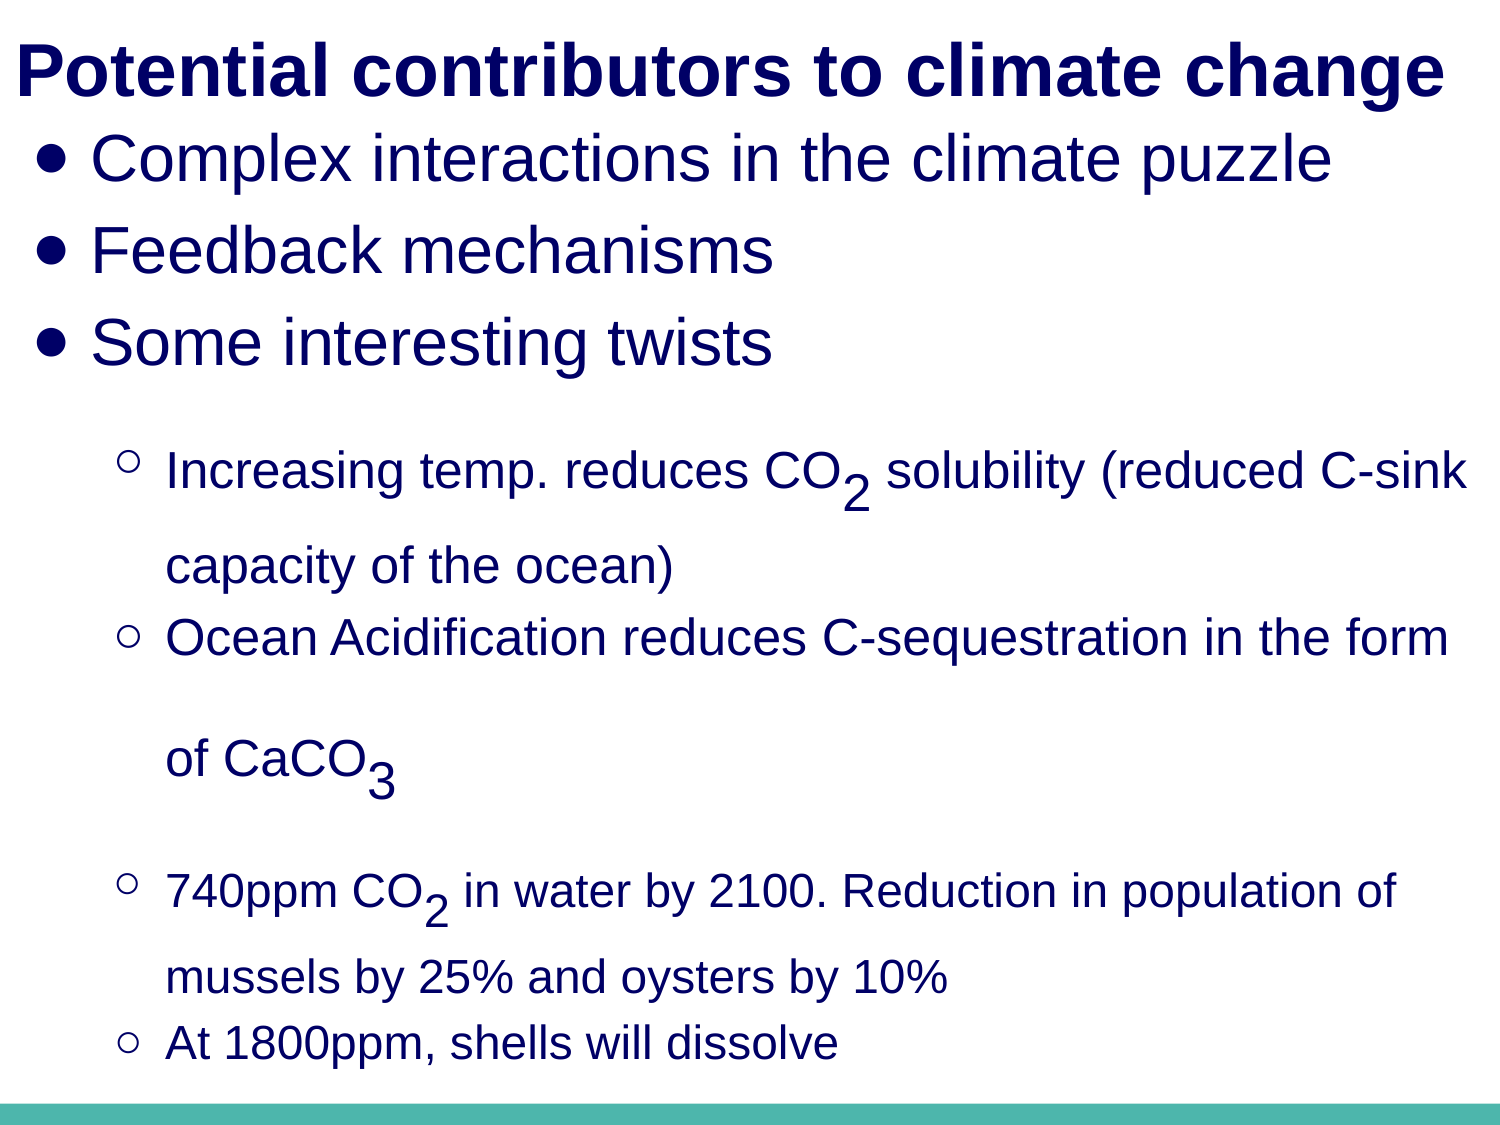

Potential contributors to climate change
Complex interactions in the climate puzzle
Feedback mechanisms
Some interesting twists
Increasing temp. reduces CO2 solubility (reduced C-sink capacity of the ocean)
Ocean Acidification reduces C-sequestration in the form of CaCO3
740ppm CO2 in water by 2100. Reduction in population of mussels by 25% and oysters by 10%
At 1800ppm, shells will dissolve